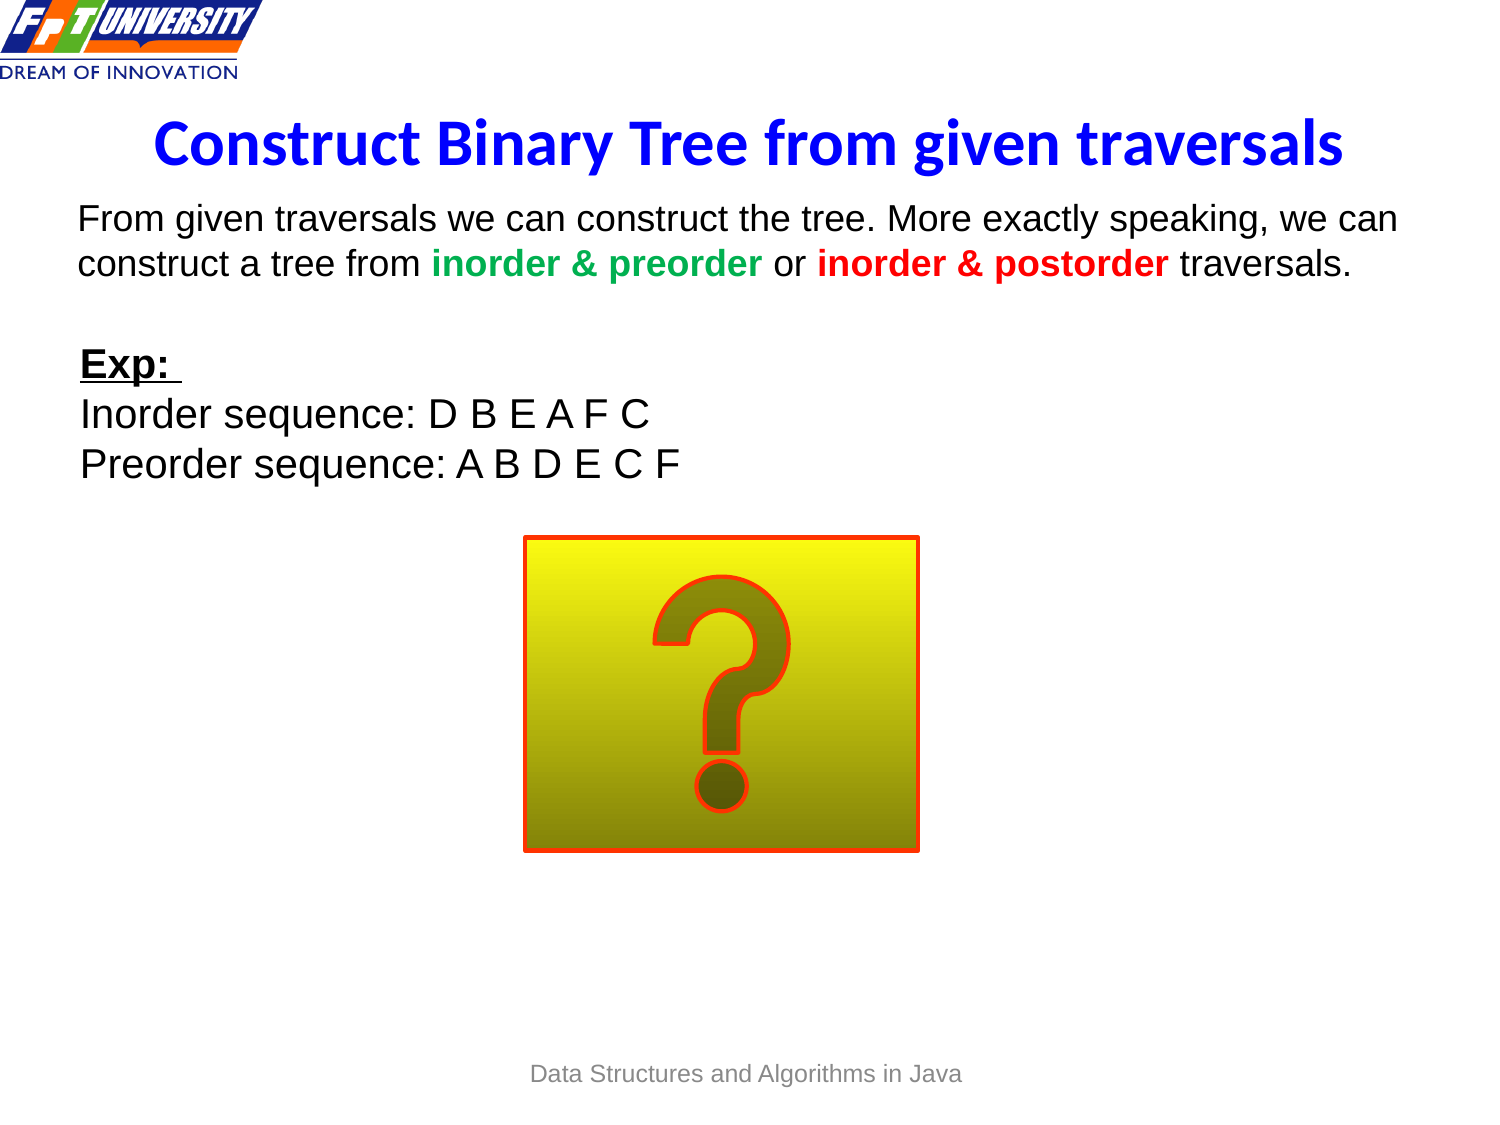

Construct Binary Tree from given traversals
From given traversals we can construct the tree. More exactly speaking, we can construct a tree from inorder & preorder or inorder & postorder traversals.
 23

Exp:
Inorder sequence: D B E A F C
Preorder sequence: A B D E C F

Data Structures and Algorithms in Java